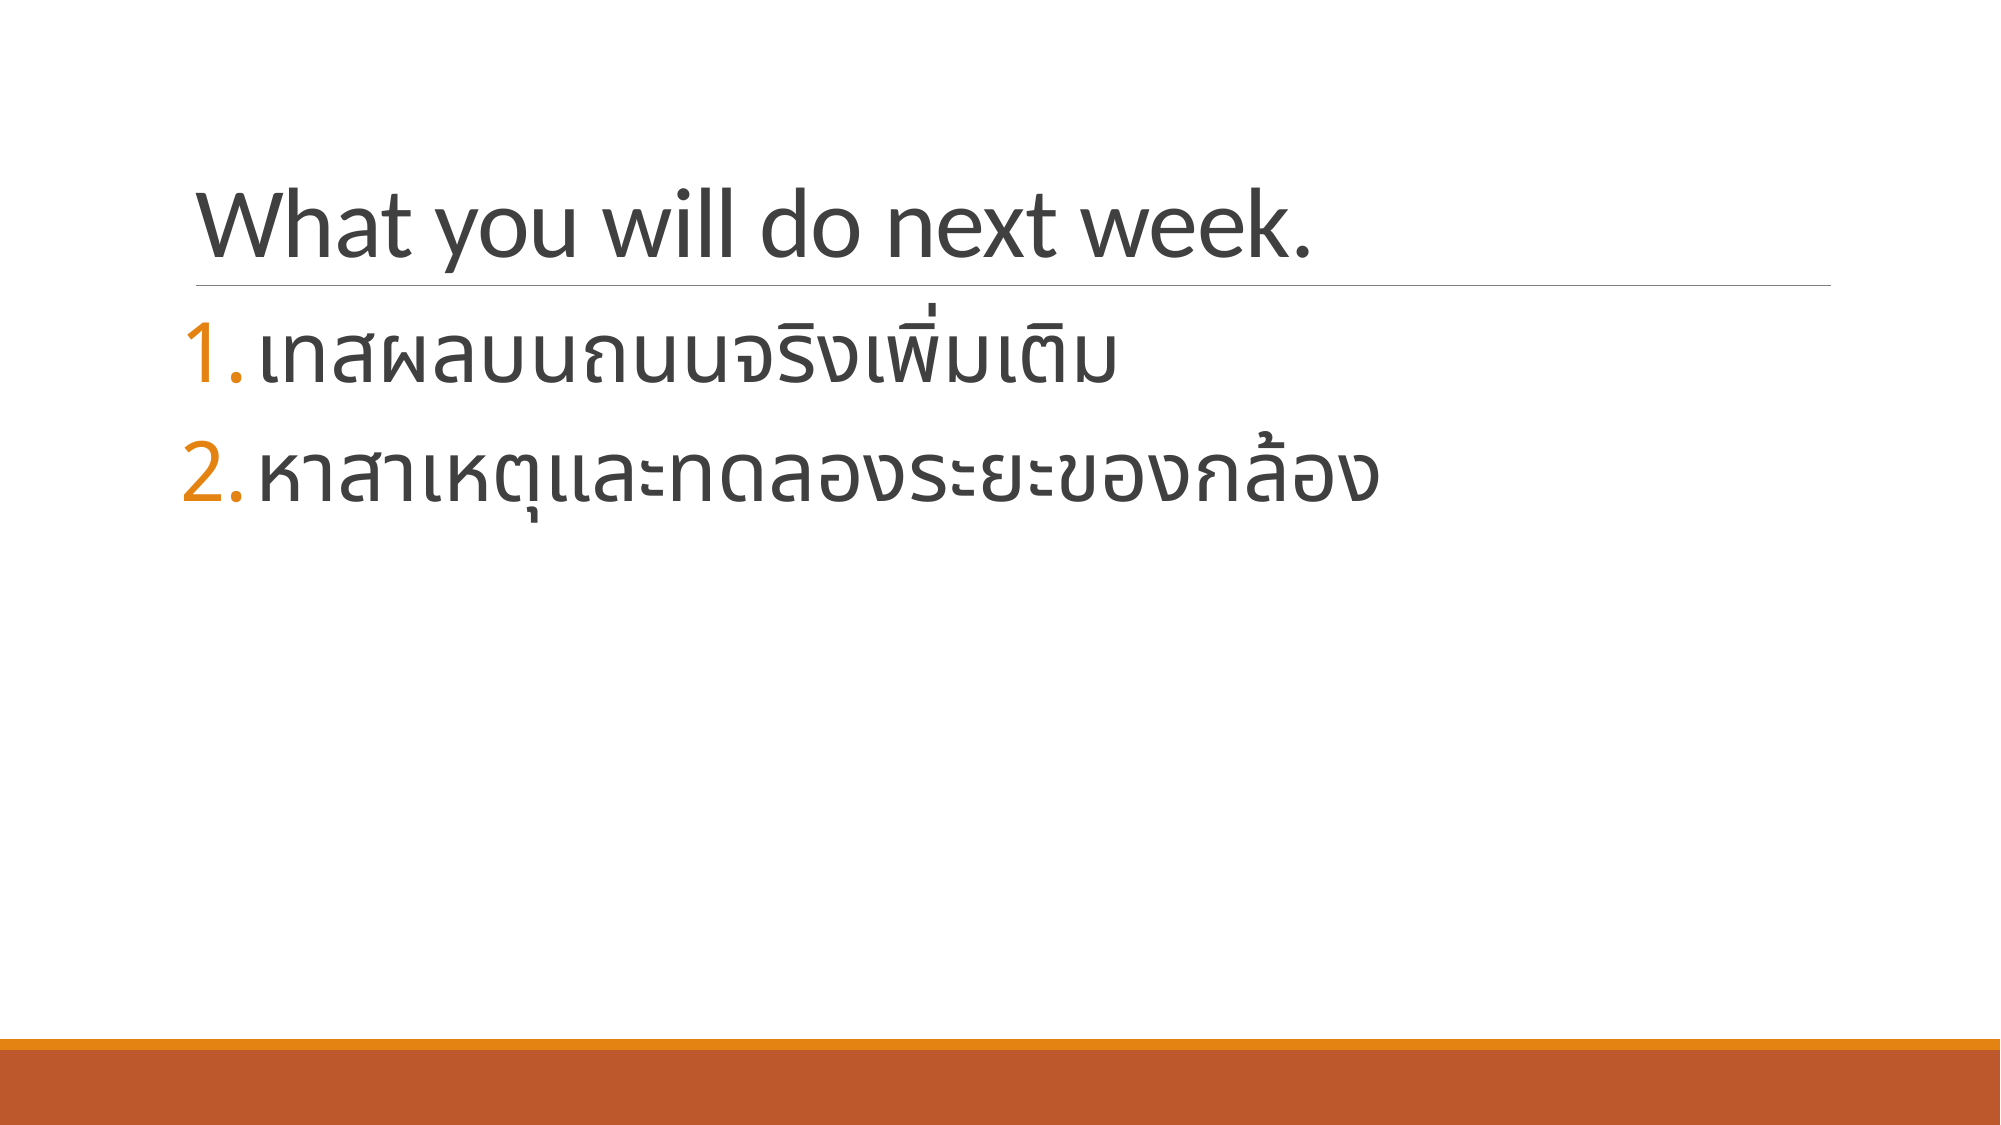

# What you will do next week.
เทสผลบนถนนจริงเพิ่มเติม
หาสาเหตุและทดลองระยะของกล้อง